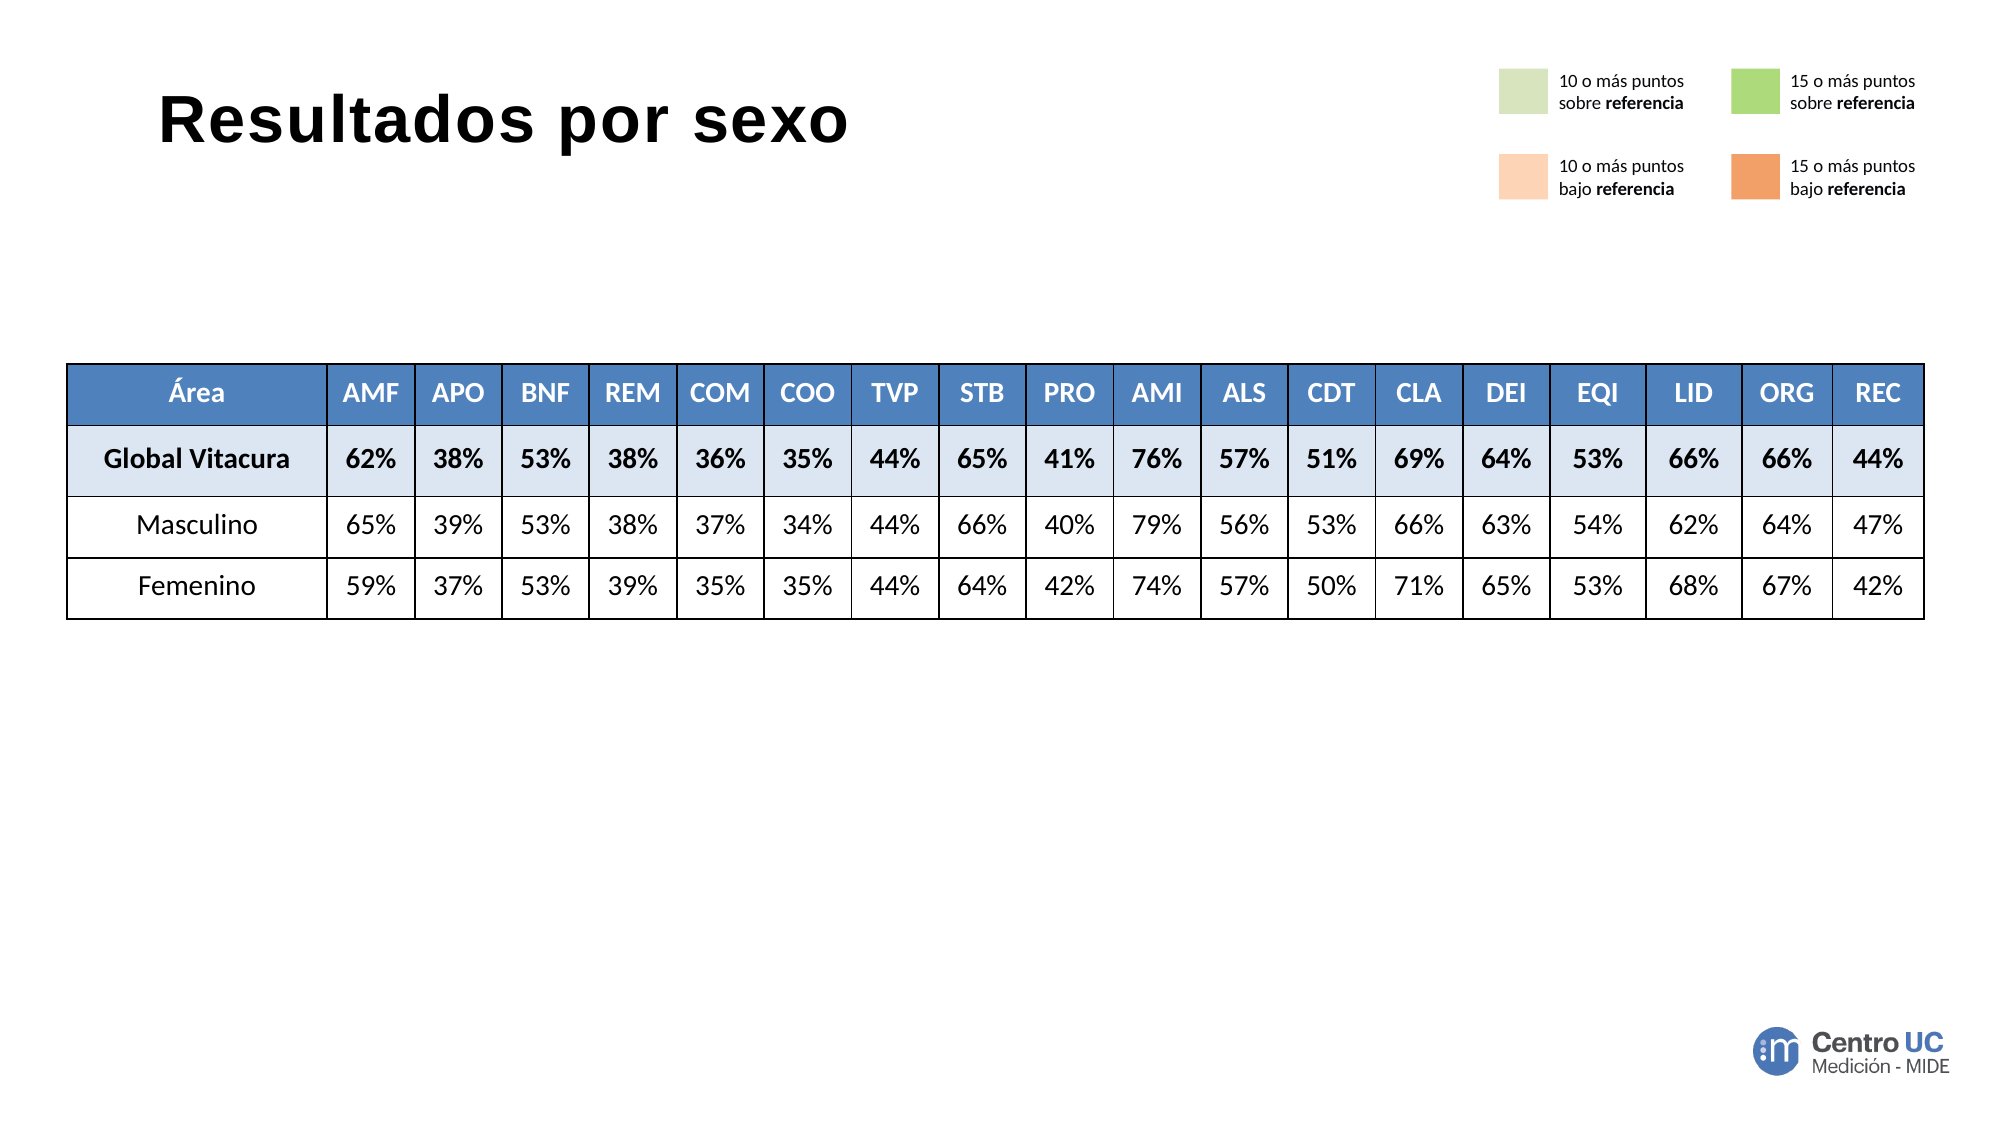

10 o más puntos sobre referencia
15 o más puntos sobre referencia
# Resultados por sexo

10 o más puntos bajo referencia
15 o más puntos bajo referencia

| Área | AMF | APO | BNF | REM | COM | COO | TVP | STB | PRO | AMI | ALS | CDT | CLA | DEI | EQI | LID | ORG | REC |
| --- | --- | --- | --- | --- | --- | --- | --- | --- | --- | --- | --- | --- | --- | --- | --- | --- | --- | --- |
| Global Vitacura | 62% | 38% | 53% | 38% | 36% | 35% | 44% | 65% | 41% | 76% | 57% | 51% | 69% | 64% | 53% | 66% | 66% | 44% |
| Masculino | 65% | 39% | 53% | 38% | 37% | 34% | 44% | 66% | 40% | 79% | 56% | 53% | 66% | 63% | 54% | 62% | 64% | 47% |
| Femenino | 59% | 37% | 53% | 39% | 35% | 35% | 44% | 64% | 42% | 74% | 57% | 50% | 71% | 65% | 53% | 68% | 67% | 42% |